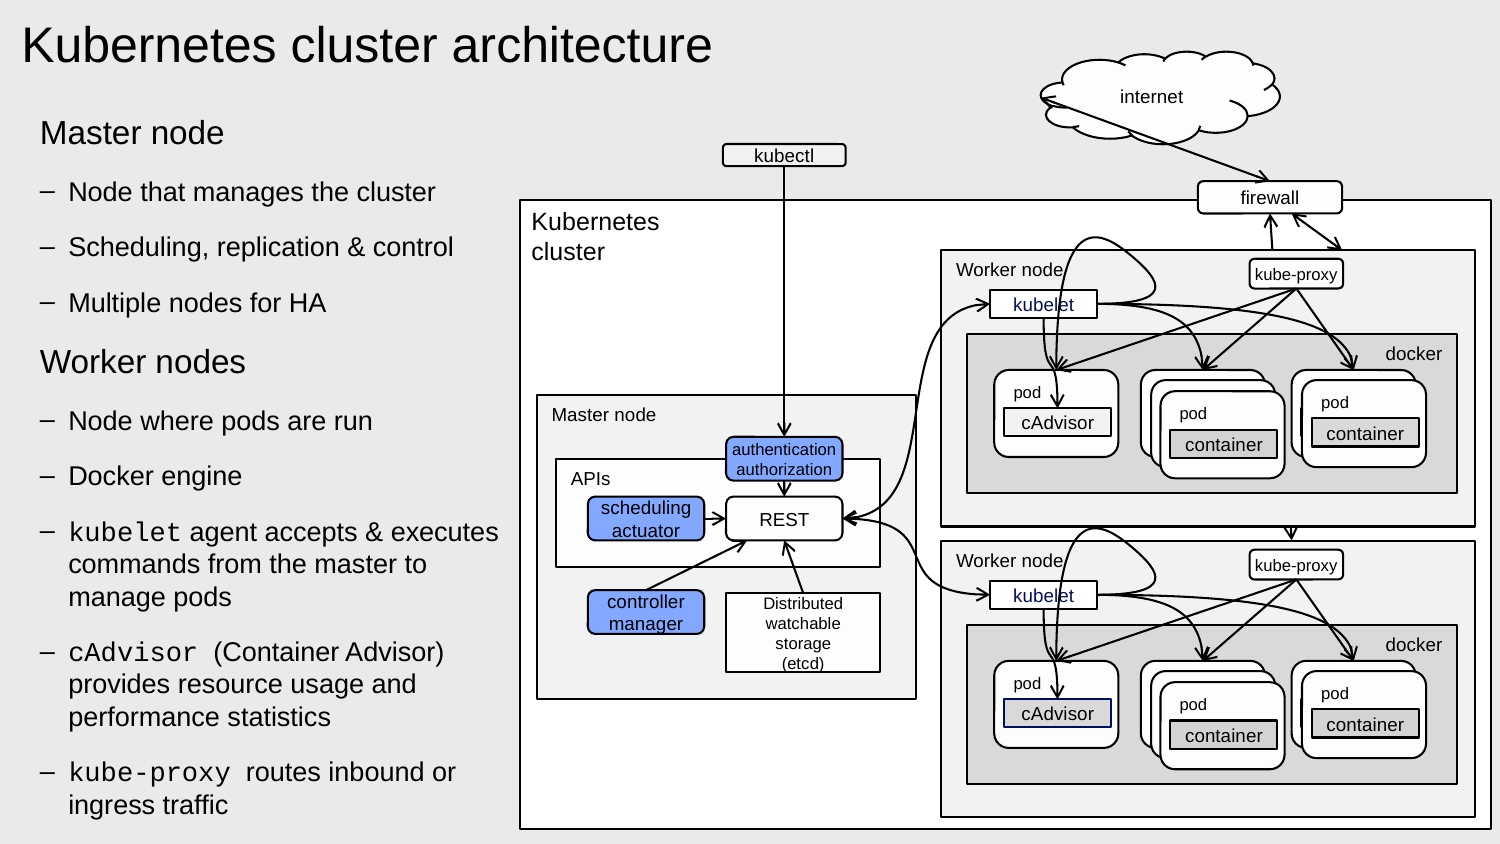

Kubernetes cluster architecture
internet
Master node
Node that manages the cluster
Scheduling, replication & control
Multiple nodes for HA
Worker nodes
Node where pods are run
Docker engine
kubelet agent accepts & executes commands from the master to manage pods
cAdvisor  (Container Advisor) provides resource usage and performance statistics
kube-proxy  routes inbound or ingress traffic
kubectl
firewall
Kubernetes
cluster
Worker node
kube-proxy
kubelet
docker
pod
container
pod
pod
container
pod
pod
container
pod
Master node
cAdvisor
container
container
authentication
authorization
APIs
scheduling
actuator
REST
Worker node
kube-proxy
kubelet
controller
manager
Distributed
watchable
storage
(etcd)
docker
pod
container
pod
pod
container
pod
pod
container
pod
cAdvisor
container
container